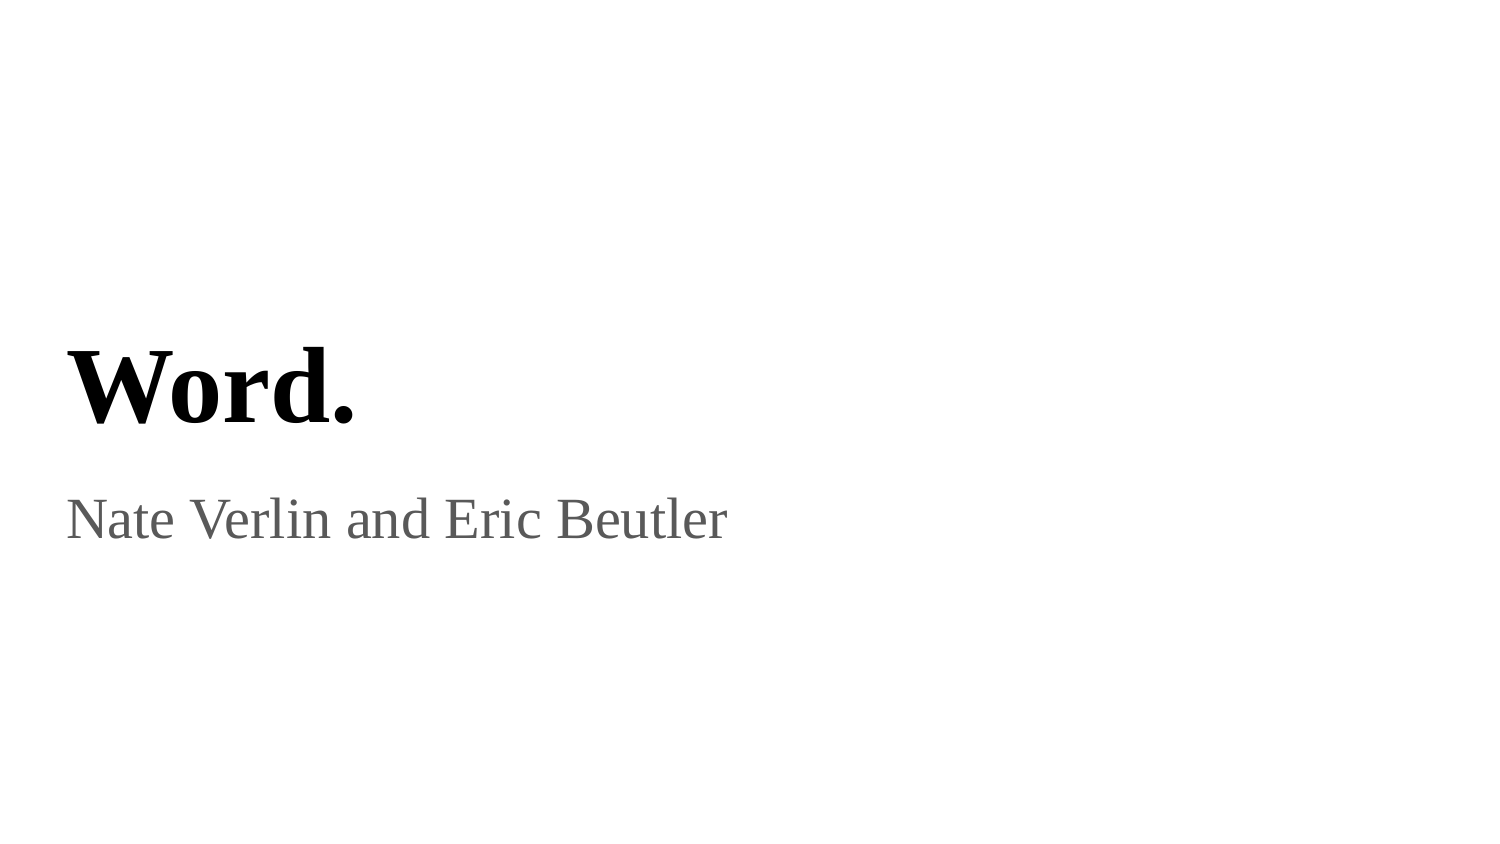

# Word.
Nate Verlin and Eric Beutler